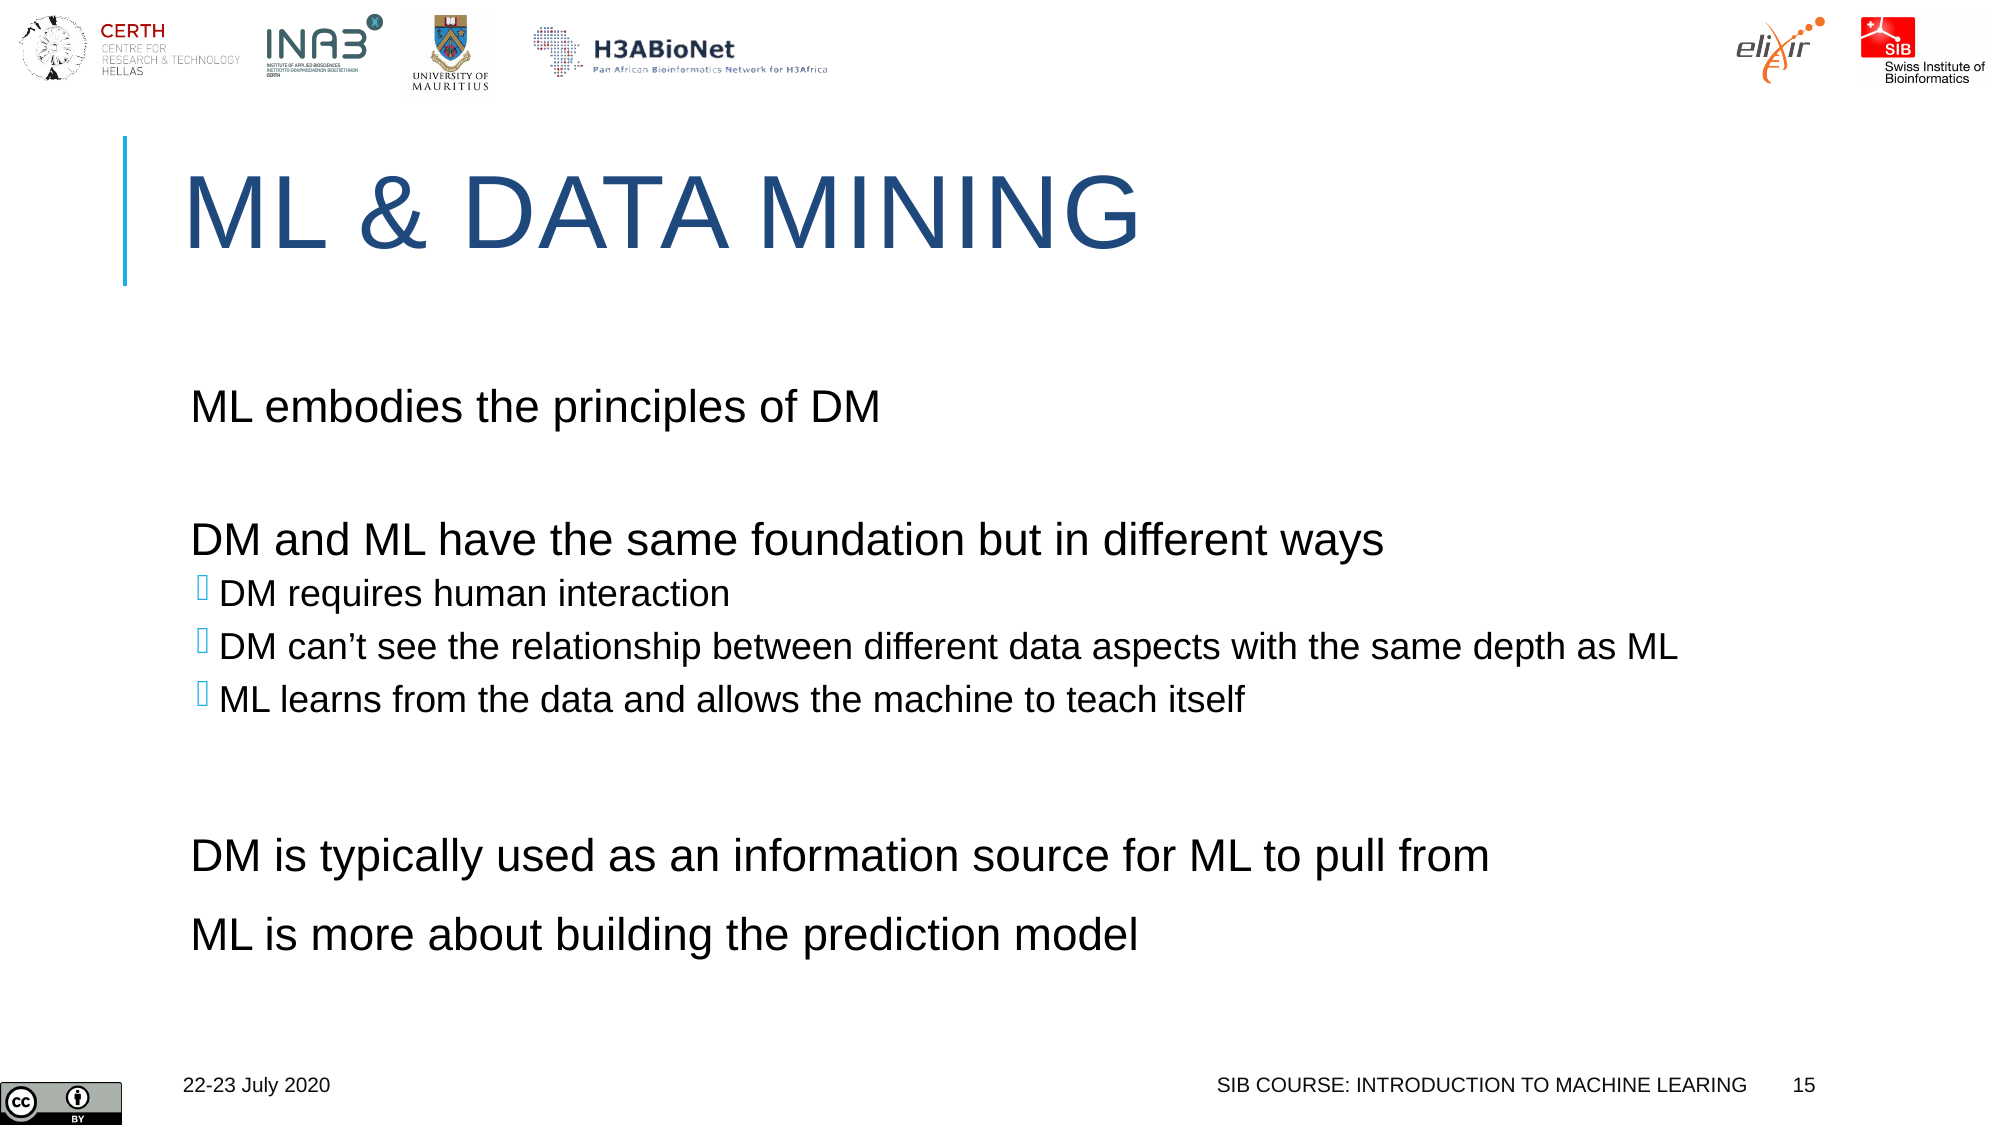

# ML & Data mining
ML embodies the principles of DM
DM and ML have the same foundation but in different ways
DM requires human interaction
DM can’t see the relationship between different data aspects with the same depth as ML
ML learns from the data and allows the machine to teach itself

DM is typically used as an information source for ML to pull from
ML is more about building the prediction model
22-23 July 2020
SIB Course: Introduction to Machine Learing
15